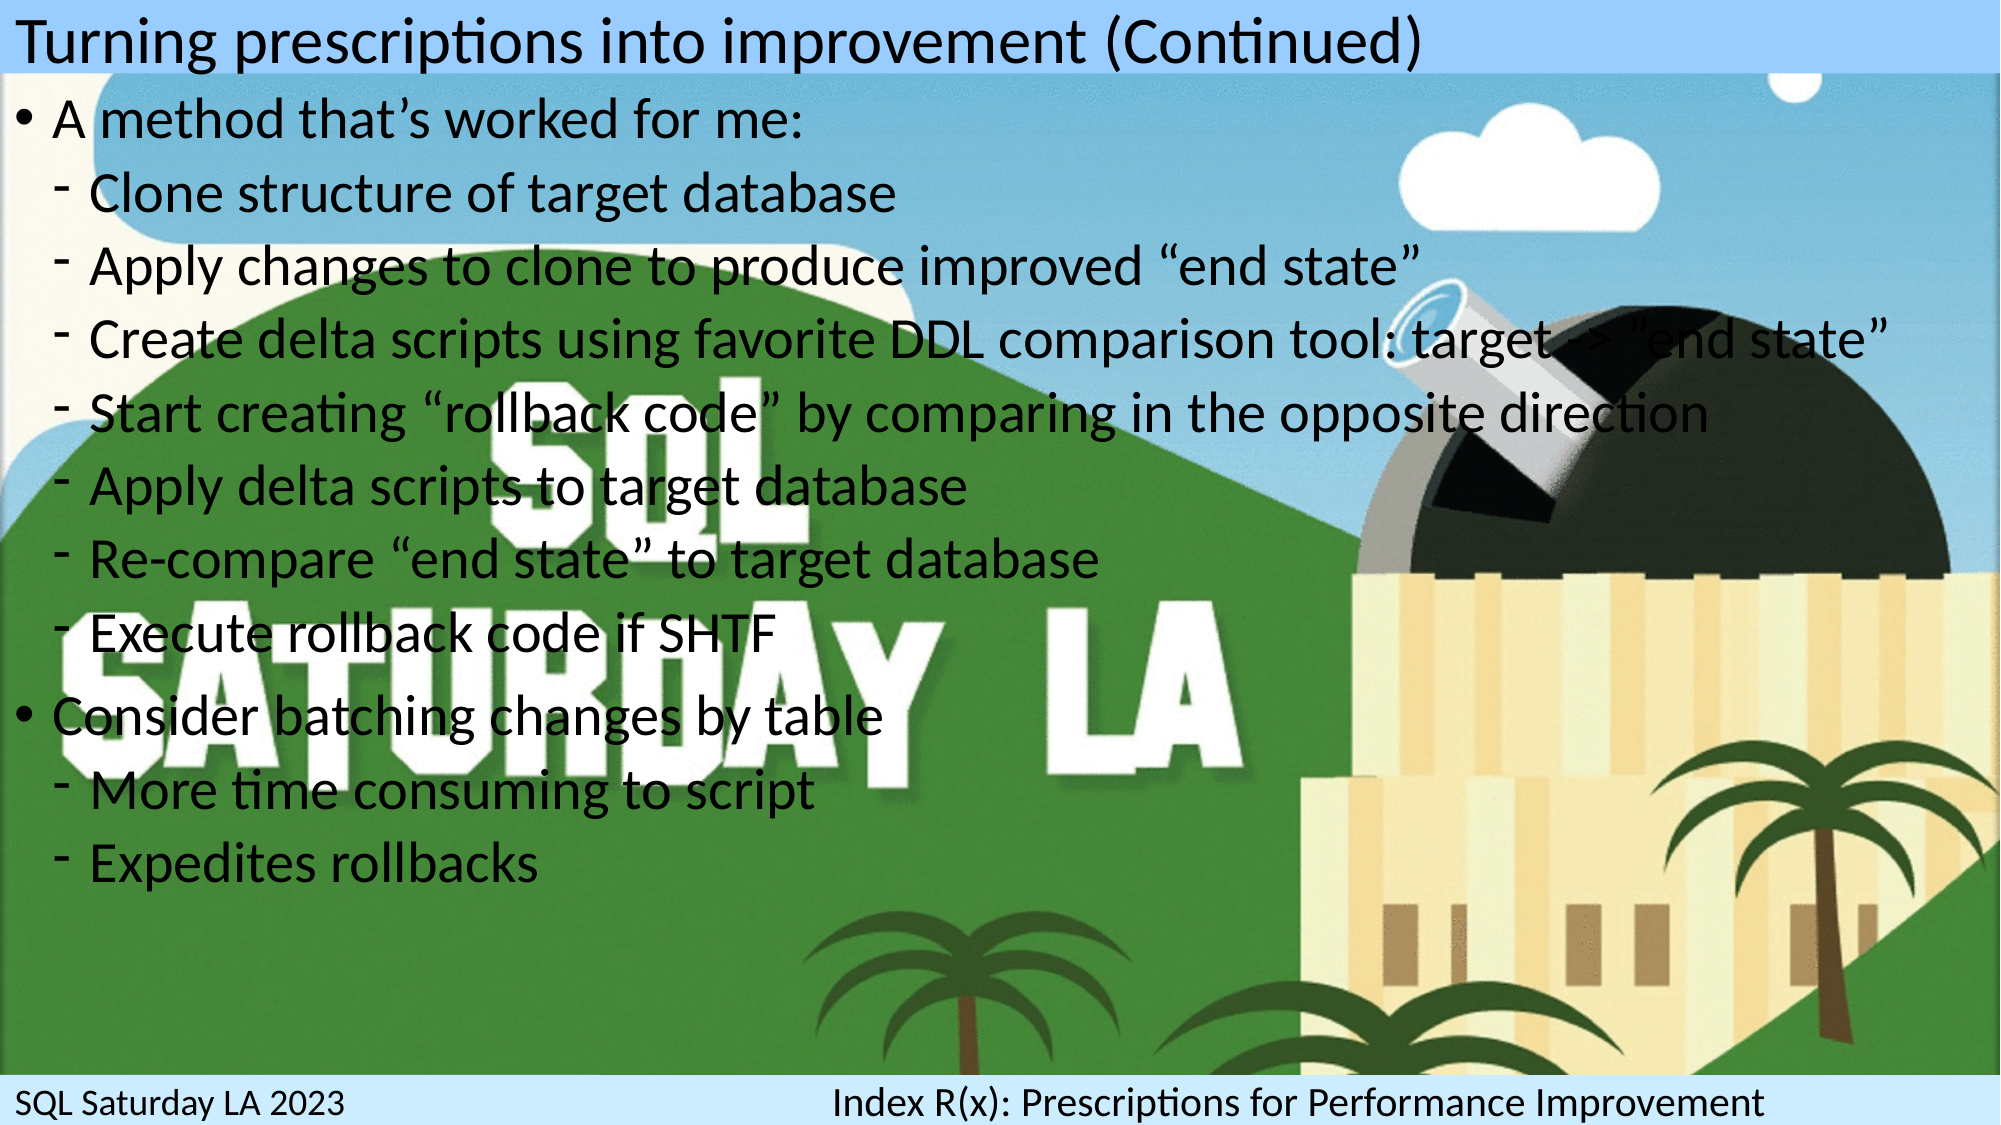

# Turning prescriptions into improvement (Continued)
A method that’s worked for me:
Clone structure of target database
Apply changes to clone to produce improved “end state”
Create delta scripts using favorite DDL comparison tool: target -> ”end state”
Start creating “rollback code” by comparing in the opposite direction
Apply delta scripts to target database
Re-compare “end state” to target database
Execute rollback code if SHTF
Consider batching changes by table
More time consuming to script
Expedites rollbacks